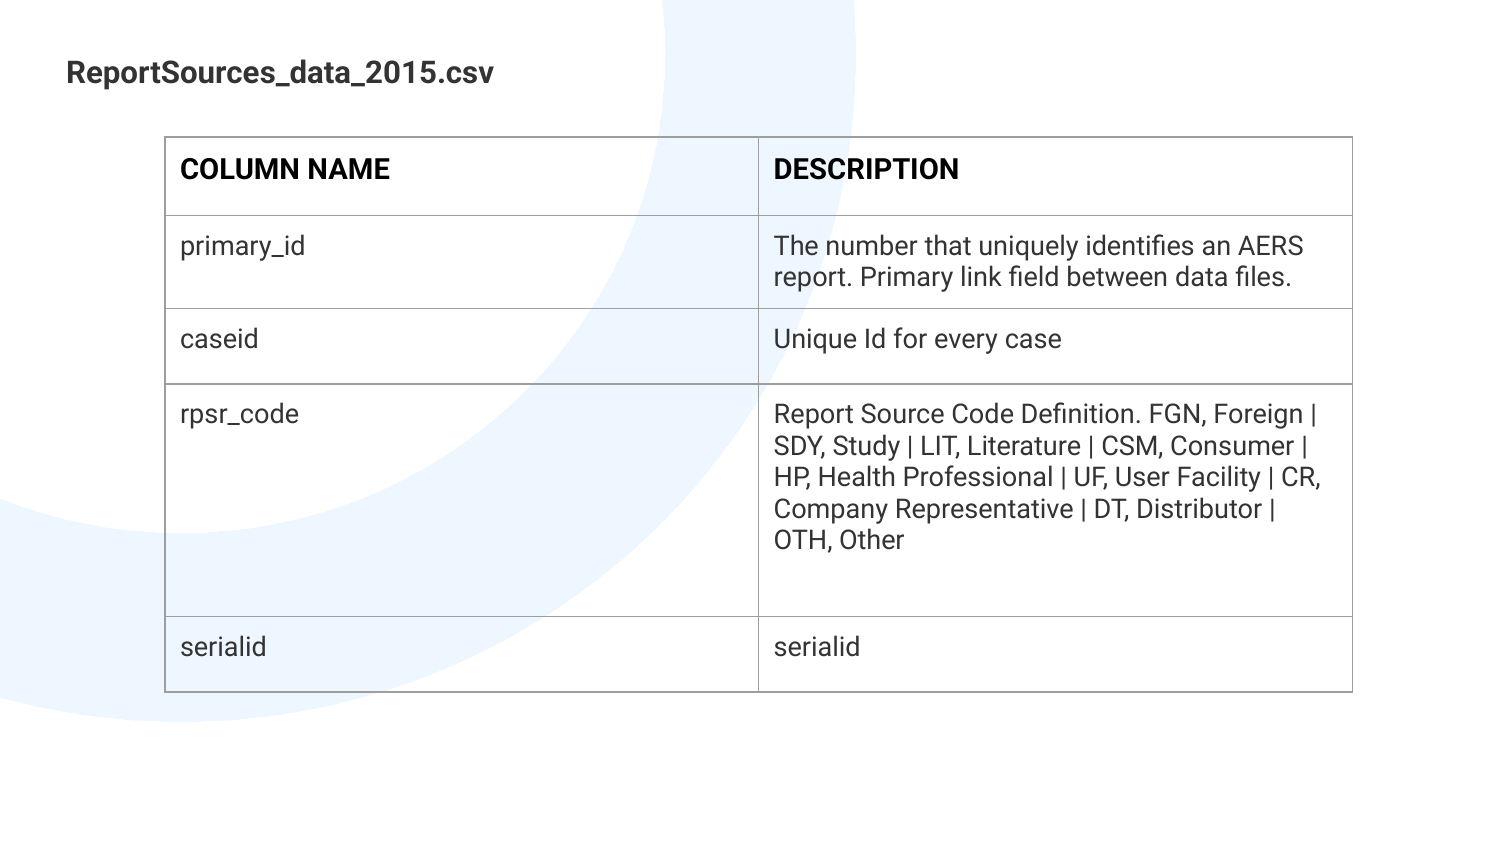

ReportSources_data_2015.csv

| COLUMN NAME | DESCRIPTION |
| --- | --- |
| primary\_id | The number that uniquely identifies an AERS report. Primary link field between data files. |
| caseid | Unique Id for every case |
| rpsr\_code | Report Source Code Definition. FGN, Foreign | SDY, Study | LIT, Literature | CSM, Consumer | HP, Health Professional | UF, User Facility | CR, Company Representative | DT, Distributor | OTH, Other |
| serialid | serialid |